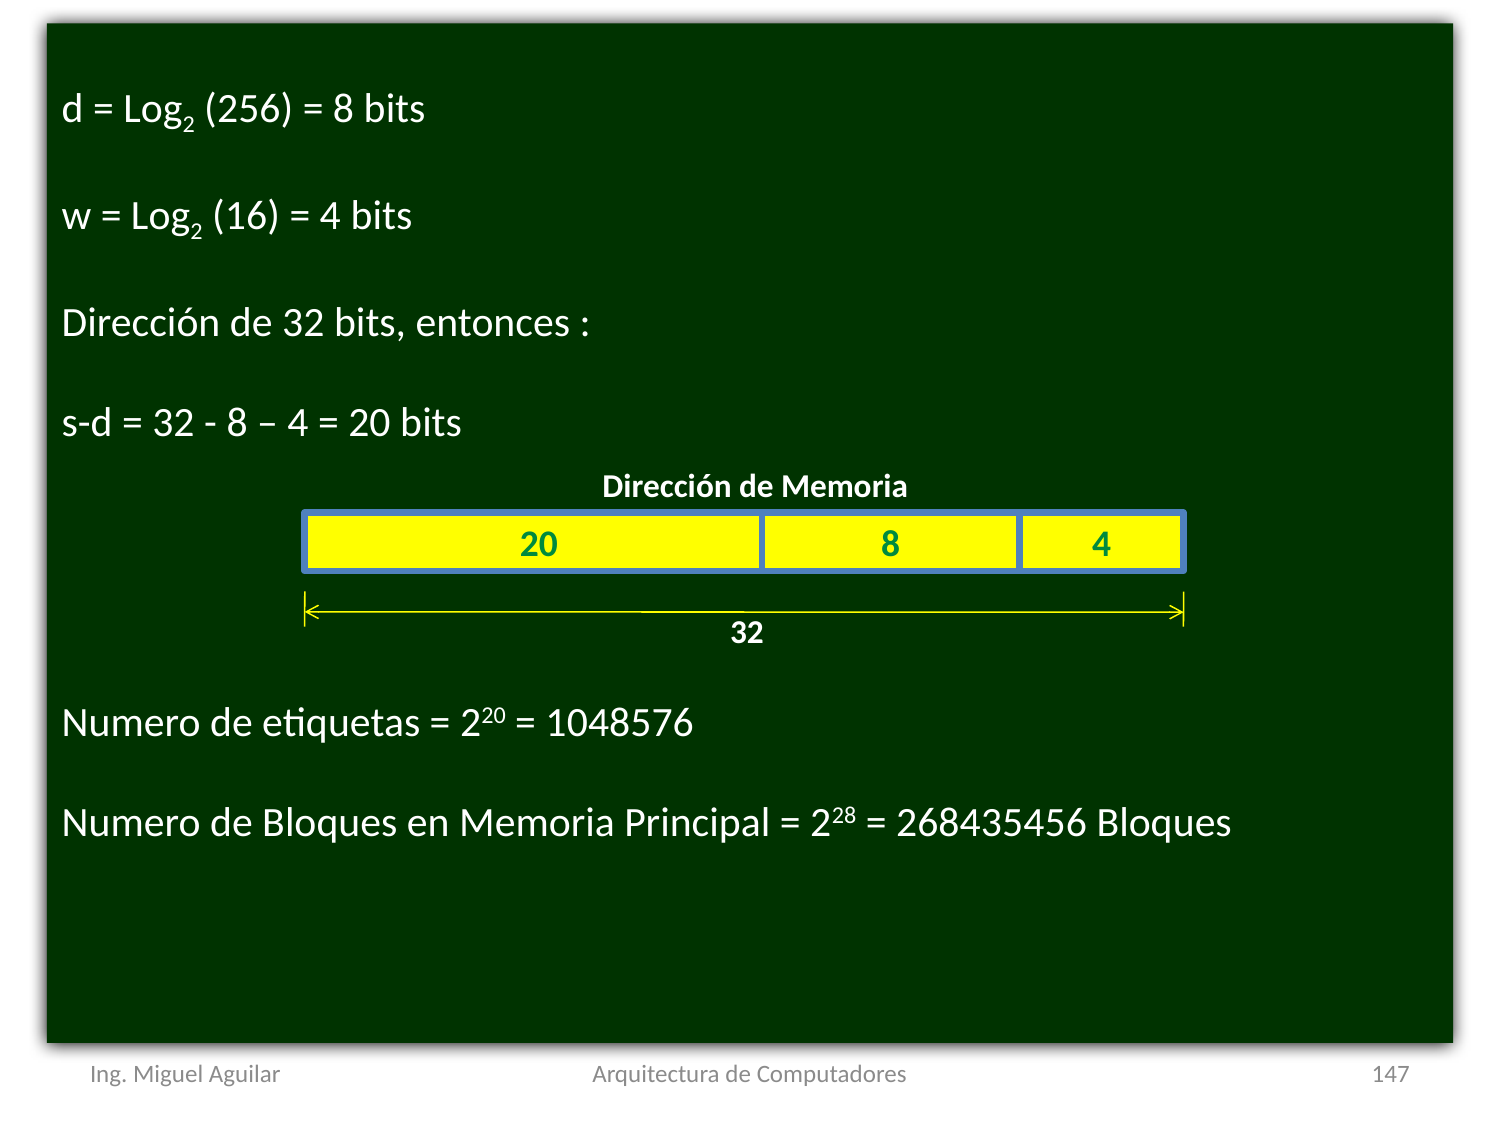

d = Log2 (256) = 8 bits

w = Log2 (16) = 4 bits

Dirección de 32 bits, entonces :

s-d = 32 - 8 – 4 = 20 bits

Numero de etiquetas = 220 = 1048576

Numero de Bloques en Memoria Principal = 228 = 268435456 Bloques

Dirección de Memoria
20
8
4
32
Ing. Miguel Aguilar
Arquitectura de Computadores
147